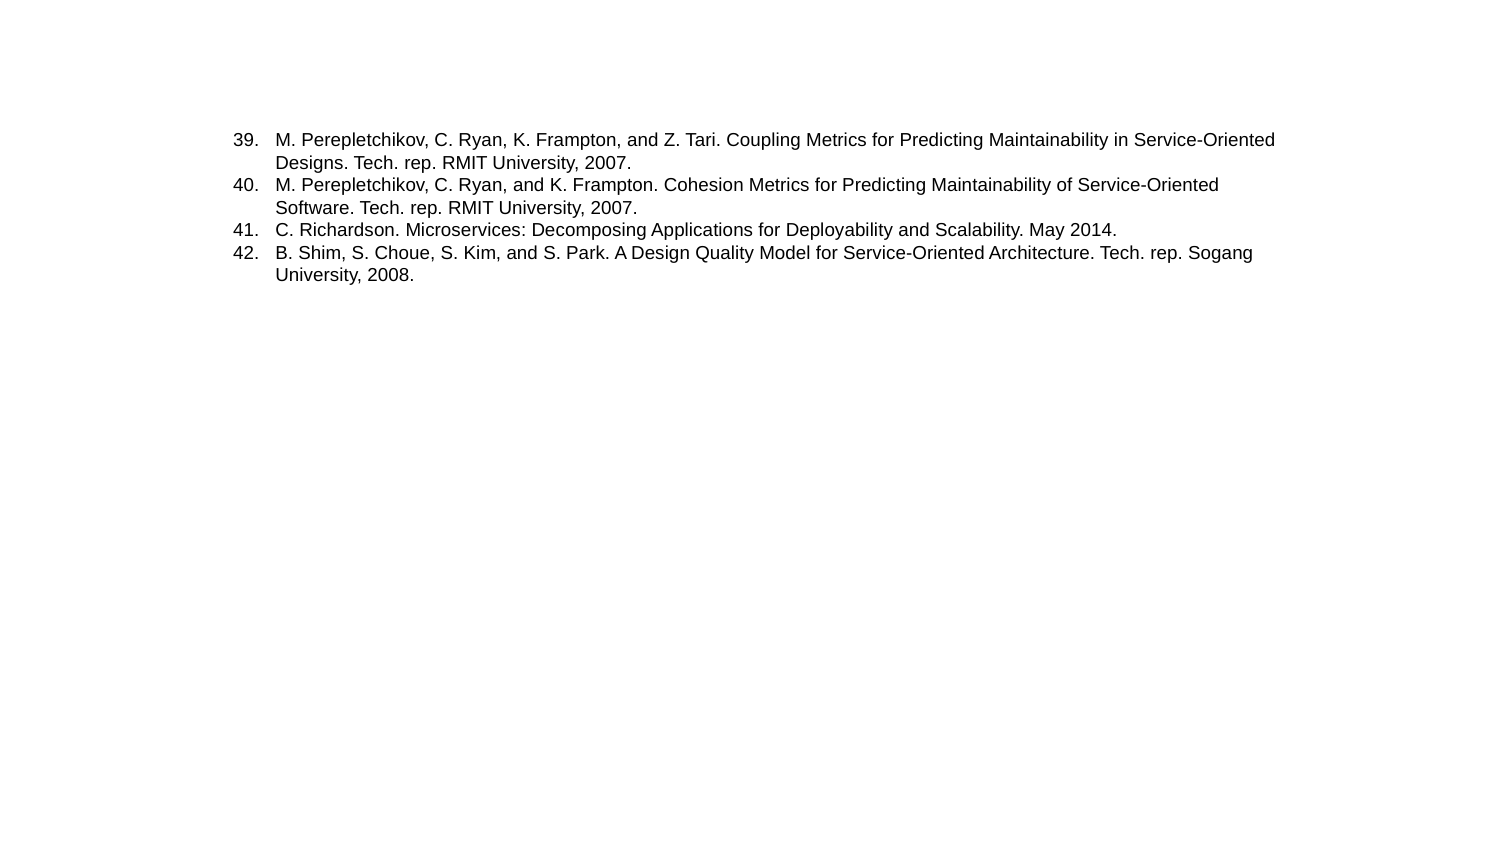

Bibliography
M. Perepletchikov, C. Ryan, K. Frampton, and Z. Tari. Coupling Metrics for Predicting Maintainability in Service-Oriented Designs. Tech. rep. RMIT University, 2007.
M. Perepletchikov, C. Ryan, and K. Frampton. Cohesion Metrics for Predicting Maintainability of Service-Oriented Software. Tech. rep. RMIT University, 2007.
C. Richardson. Microservices: Decomposing Applications for Deployability and Scalability. May 2014.
B. Shim, S. Choue, S. Kim, and S. Park. A Design Quality Model for Service-Oriented Architecture. Tech. rep. Sogang University, 2008.